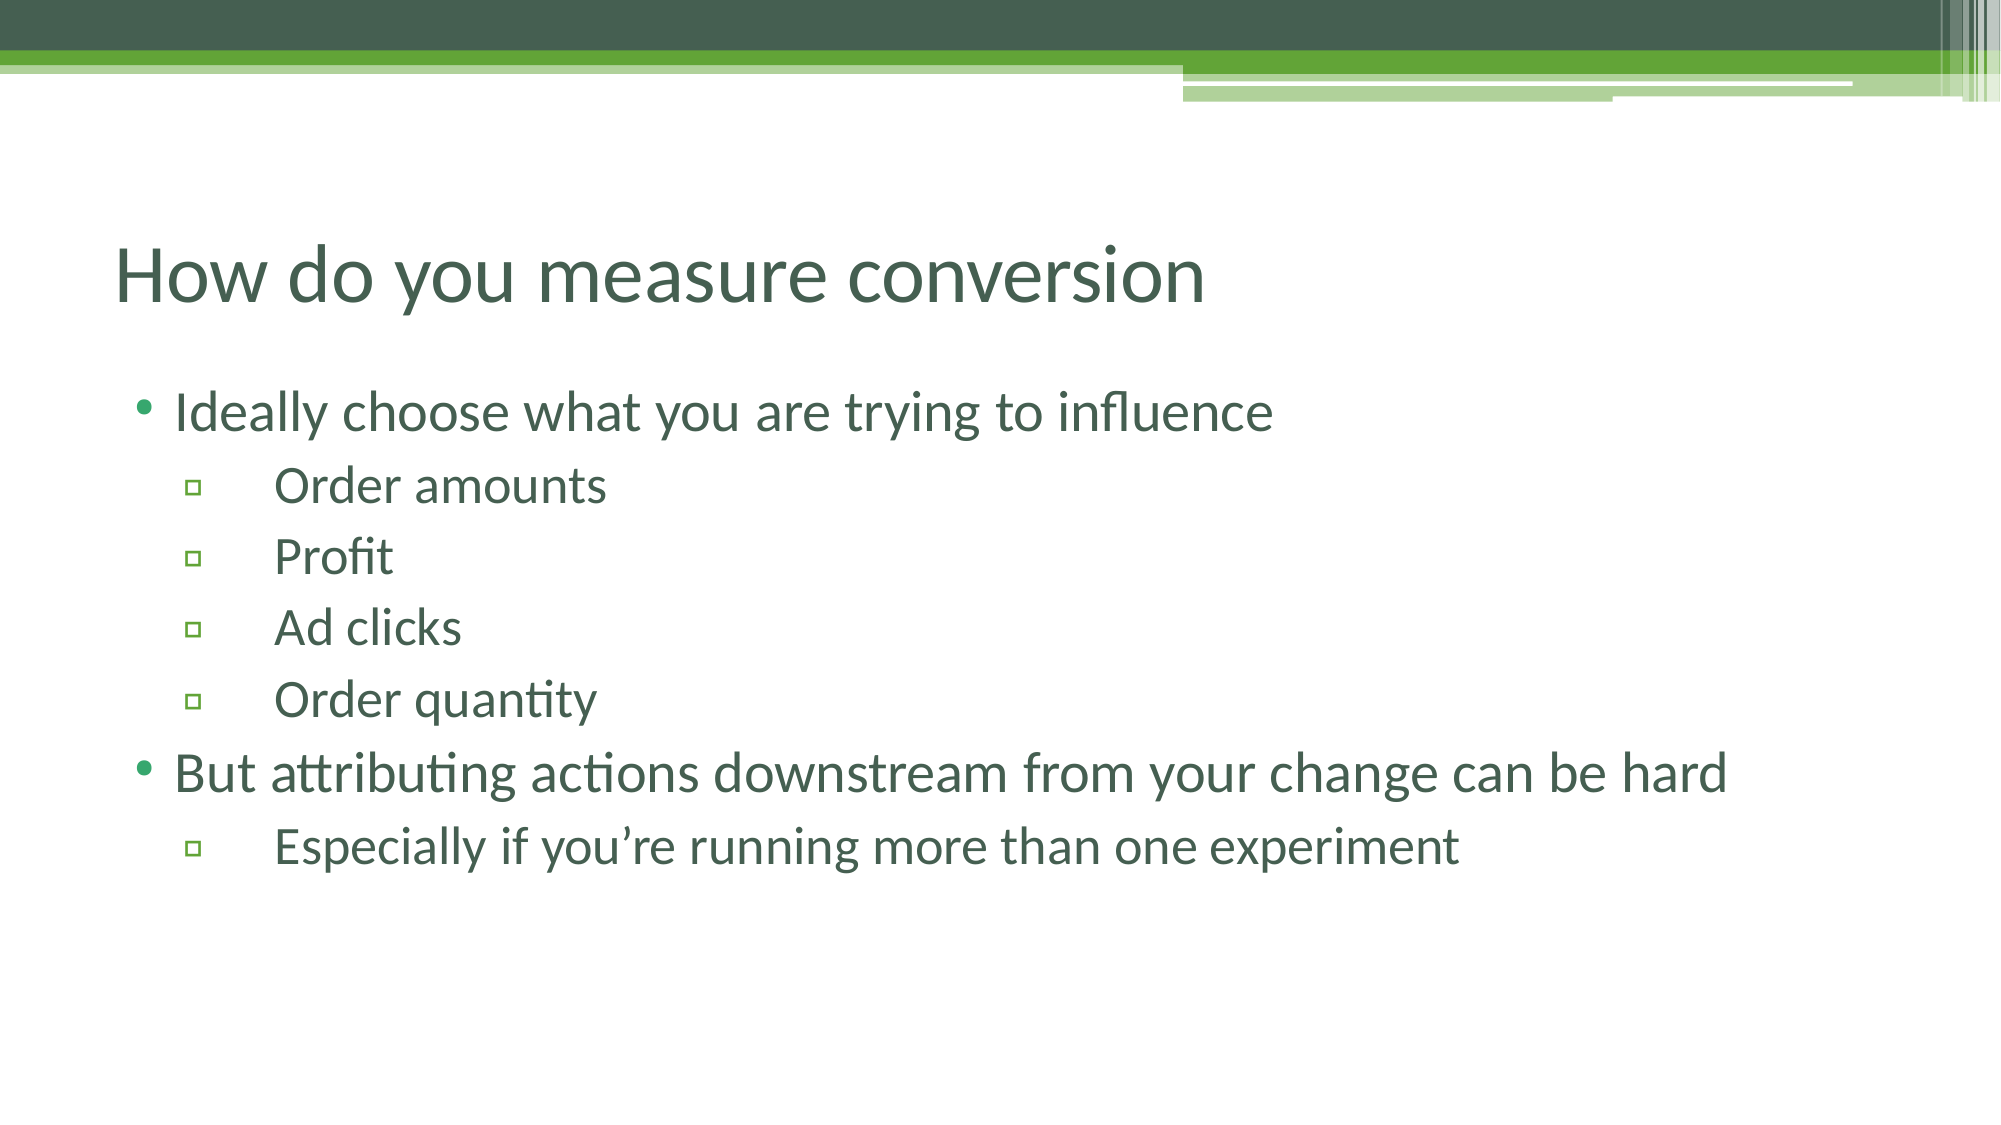

# How do you measure conversion
Ideally choose what you are trying to influence
▫	Order amounts
▫	Profit
▫	Ad clicks
▫	Order quantity
But attributing actions downstream from your change can be hard
▫	Especially if you’re running more than one experiment